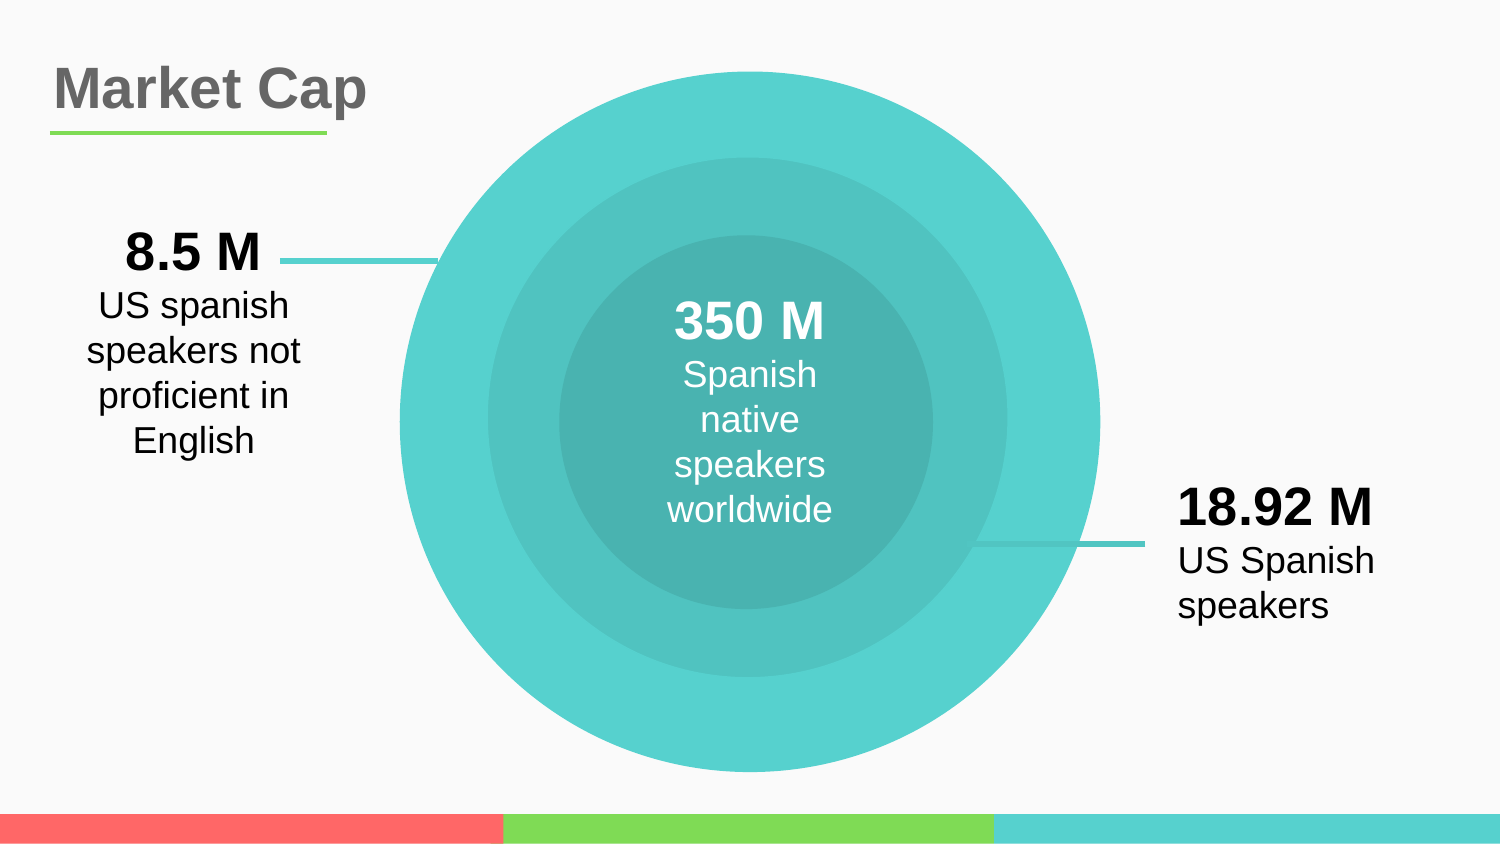

# Market Cap

8.5 M
US spanish speakers not proficient in English

350 M
Spanish native speakers worldwide
18.92 M
US Spanish speakers